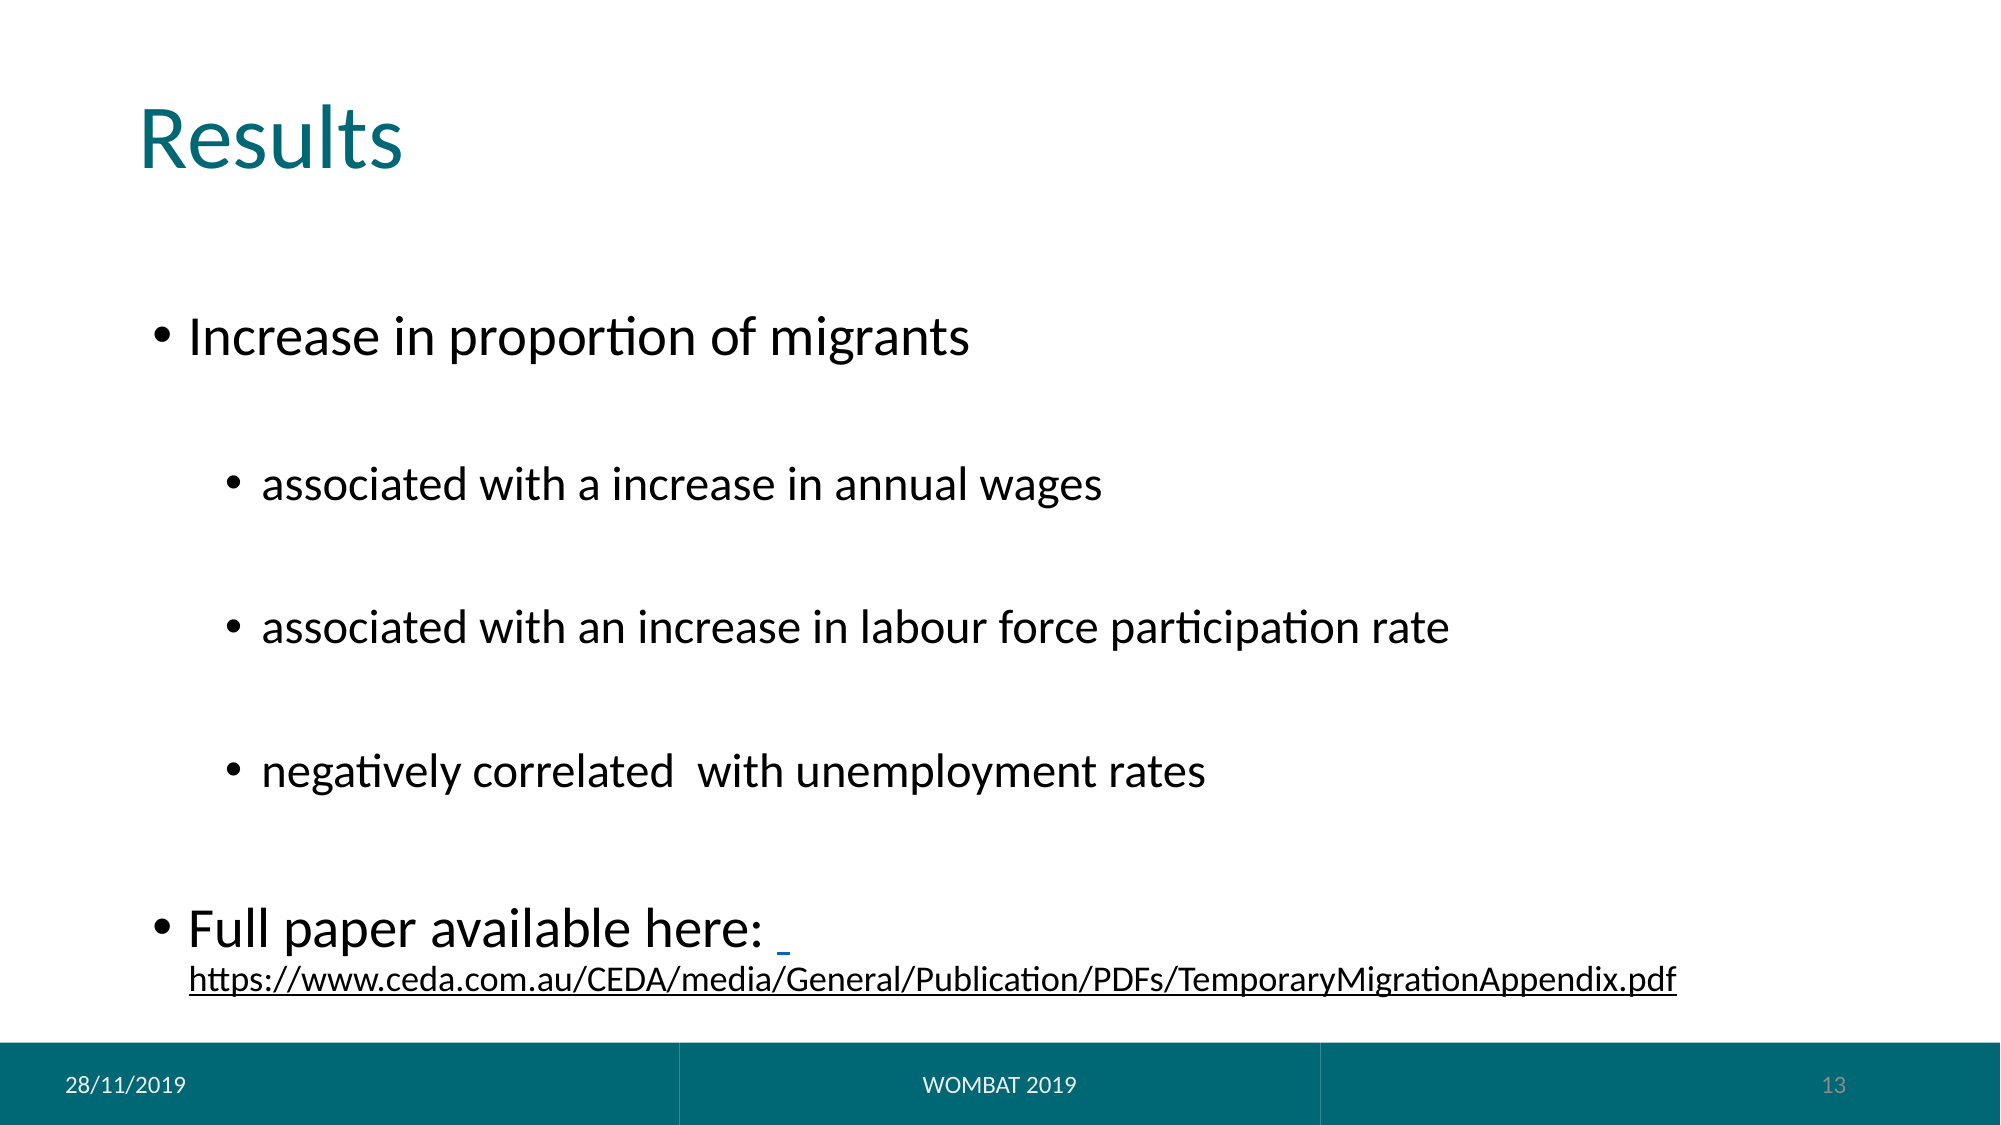

# Results
Increase in proportion of migrants

associated with a increase in annual wages

associated with an increase in labour force participation rate

negatively correlated  with unemployment rates

Full paper available here:  https://www.ceda.com.au/CEDA/media/General/Publication/PDFs/TemporaryMigrationAppendix.pdf
28/11/2019
WOMBAT 2019
13